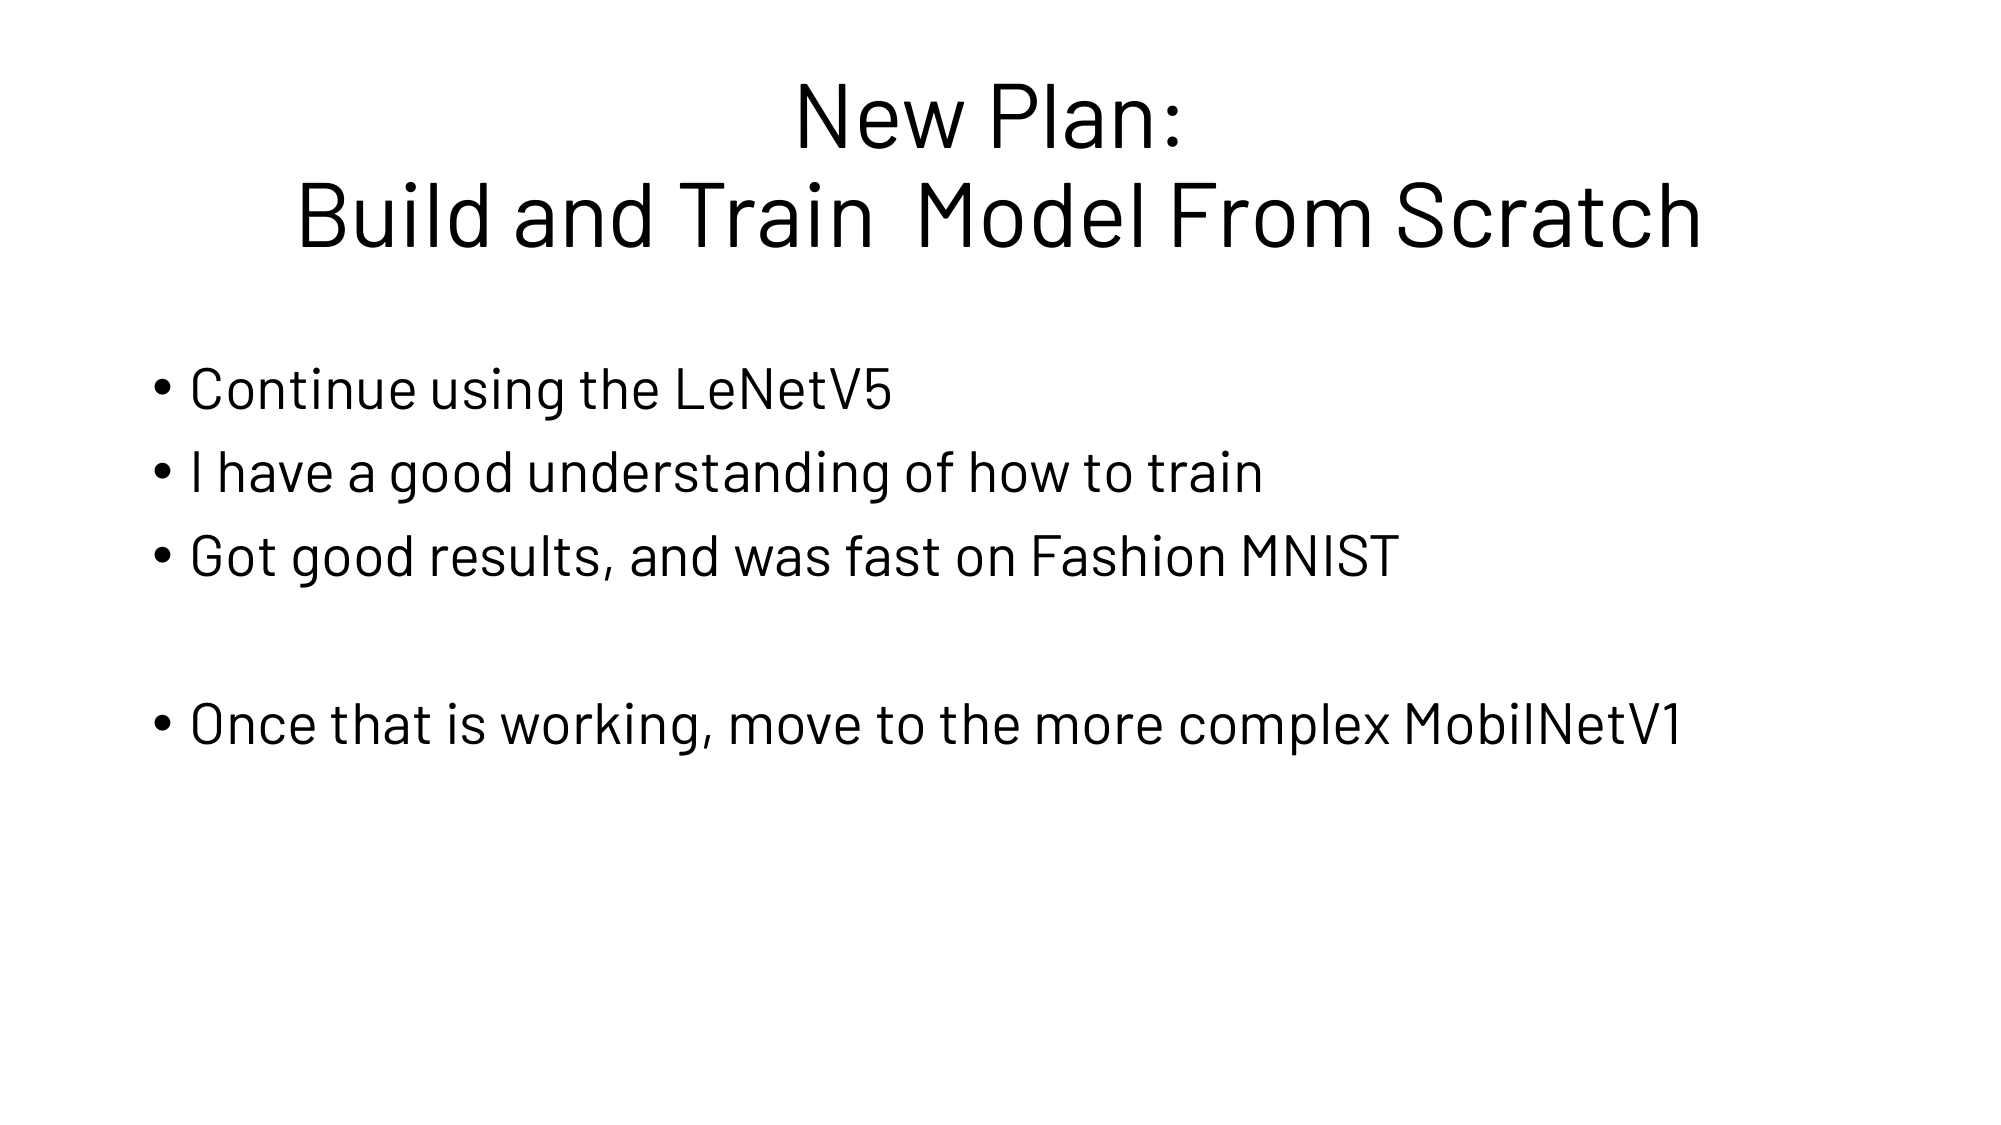

# New Plan: Build and Train  Model From Scratch
Continue using the LeNetV5
I have a good understanding of how to train
Got good results, and was fast on Fashion MNIST

Once that is working, move to the more complex MobilNetV1